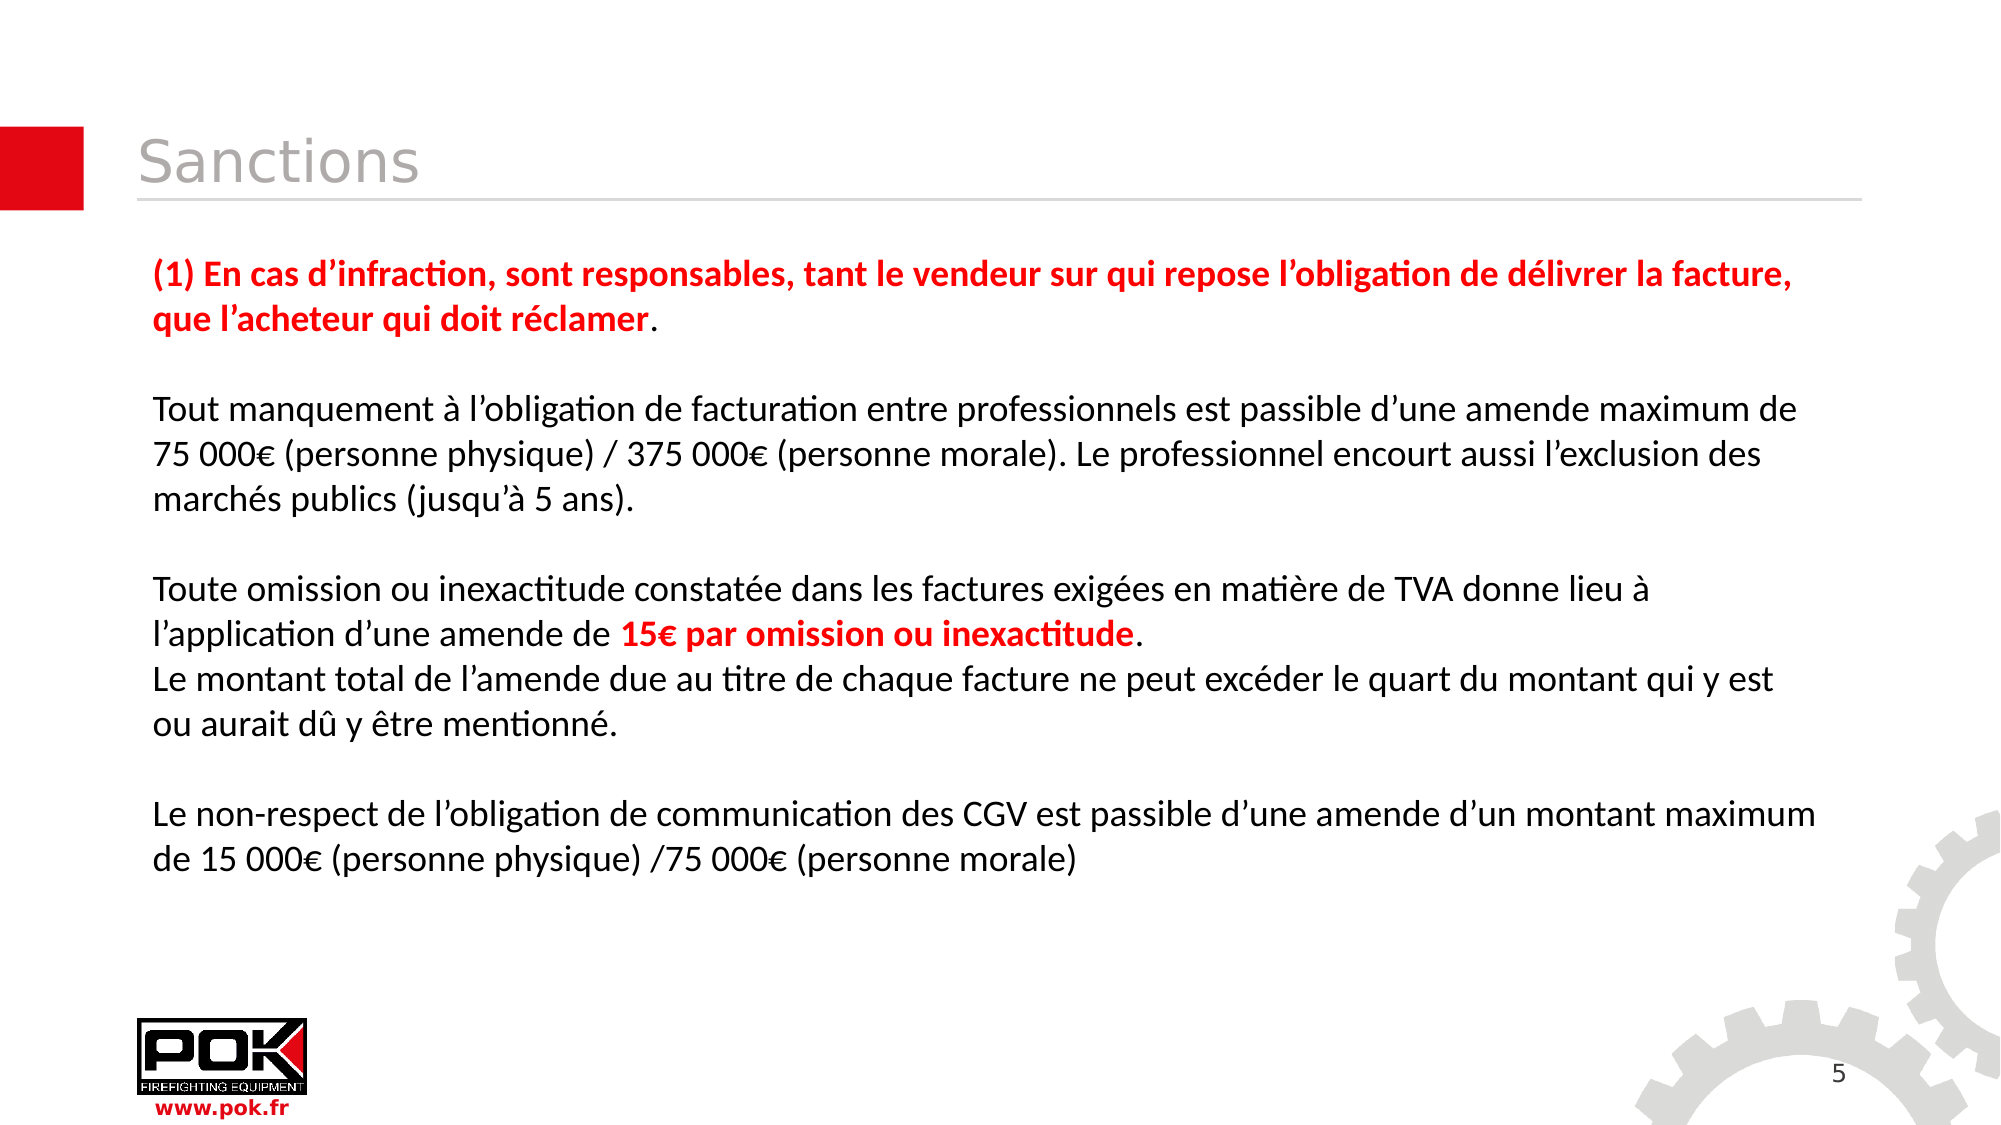

# Sanctions
(1) En cas d’infraction, sont responsables, tant le vendeur sur qui repose l’obligation de délivrer la facture, que l’acheteur qui doit réclamer.

Tout manquement à l’obligation de facturation entre professionnels est passible d’une amende maximum de 75 000€ (personne physique) / 375 000€ (personne morale). Le professionnel encourt aussi l’exclusion des marchés publics (jusqu’à 5 ans).

Toute omission ou inexactitude constatée dans les factures exigées en matière de TVA donne lieu à l’application d’une amende de 15€ par omission ou inexactitude.
Le montant total de l’amende due au titre de chaque facture ne peut excéder le quart du montant qui y est ou aurait dû y être mentionné.

Le non-respect de l’obligation de communication des CGV est passible d’une amende d’un montant maximum de 15 000€ (personne physique) /75 000€ (personne morale)

5